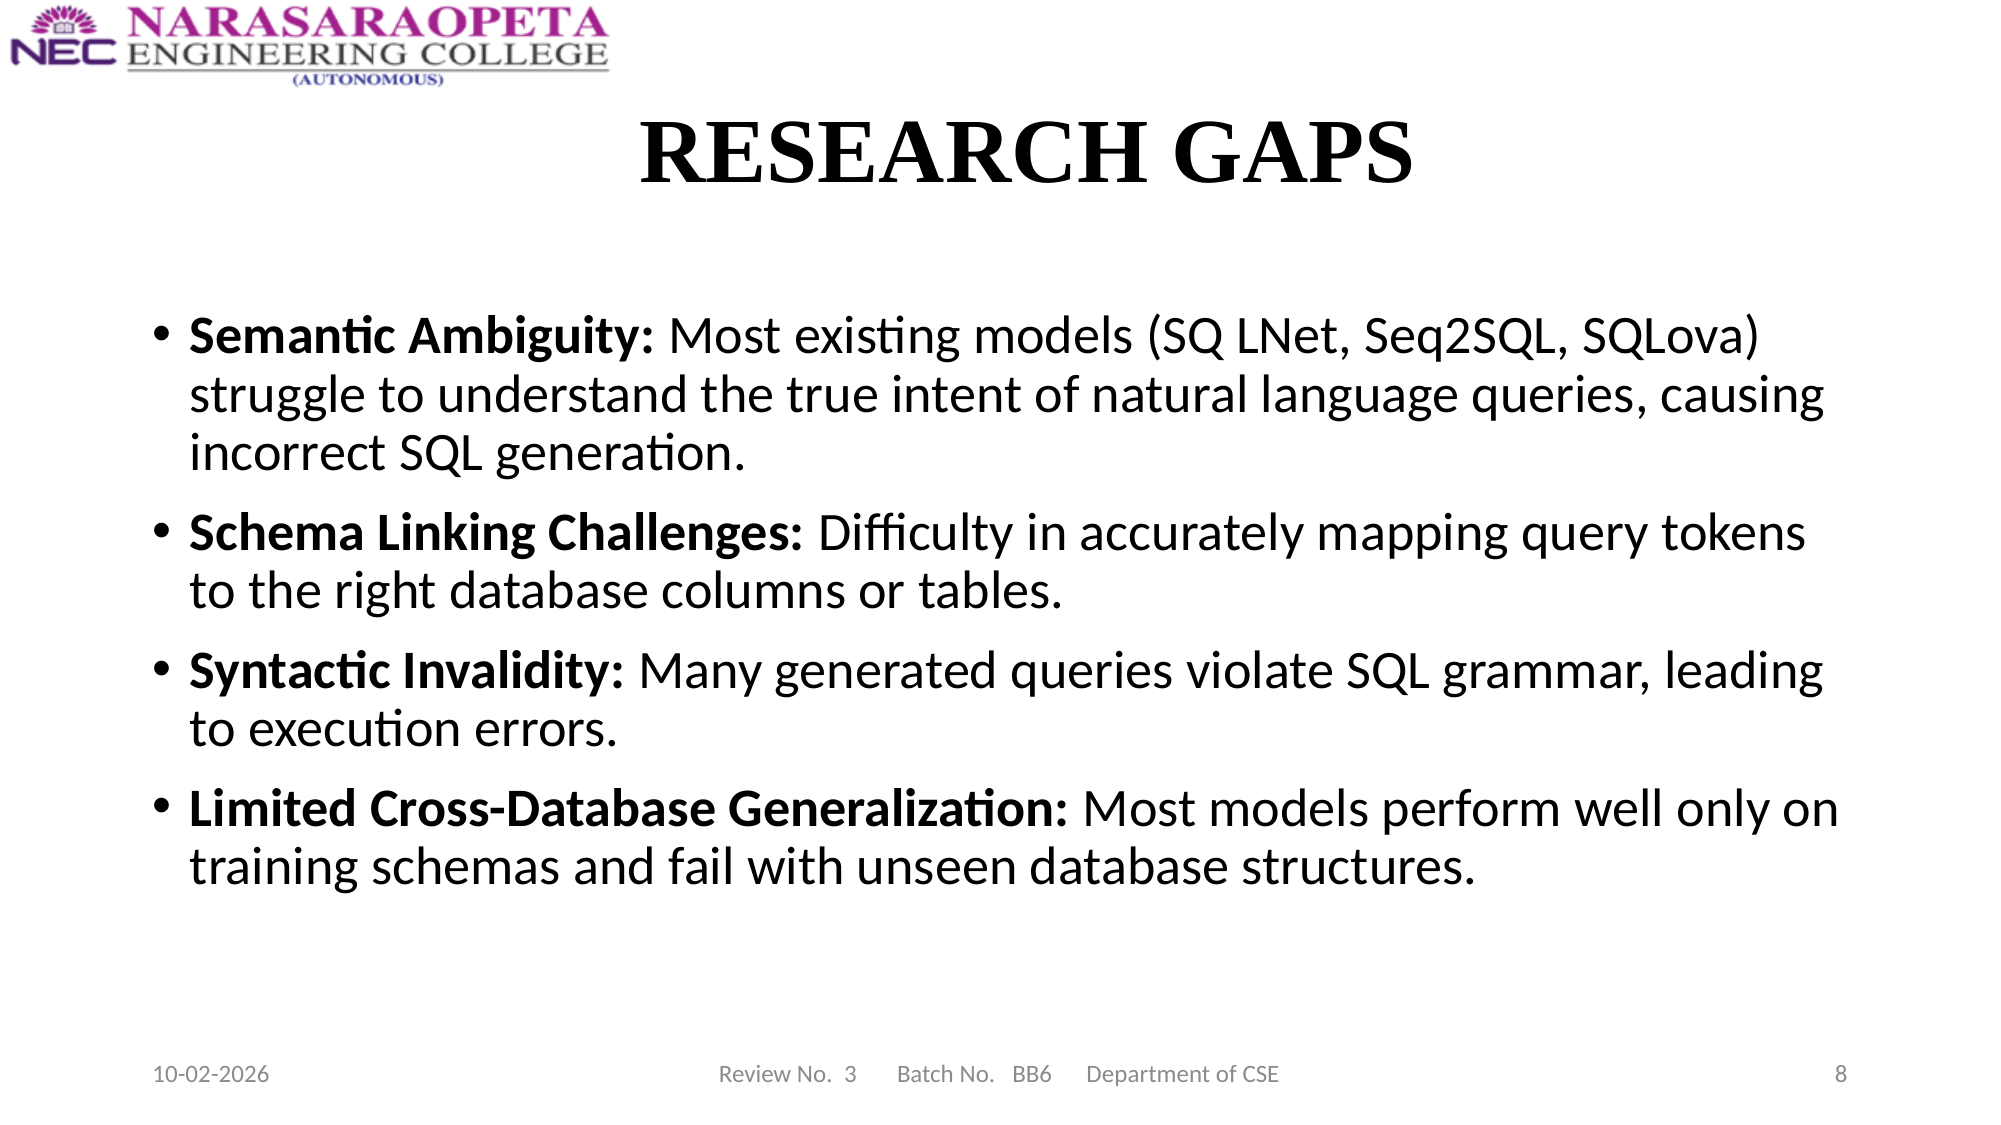

# RESEARCH GAPS
Semantic Ambiguity: Most existing models (SQ LNet, Seq2SQL, SQLova) struggle to understand the true intent of natural language queries, causing incorrect SQL generation.
Schema Linking Challenges: Difficulty in accurately mapping query tokens to the right database columns or tables.
Syntactic Invalidity: Many generated queries violate SQL grammar, leading to execution errors.
Limited Cross-Database Generalization: Most models perform well only on training schemas and fail with unseen database structures.

10-02-2026
Review No.  3       Batch No.   BB6      Department of CSE
8